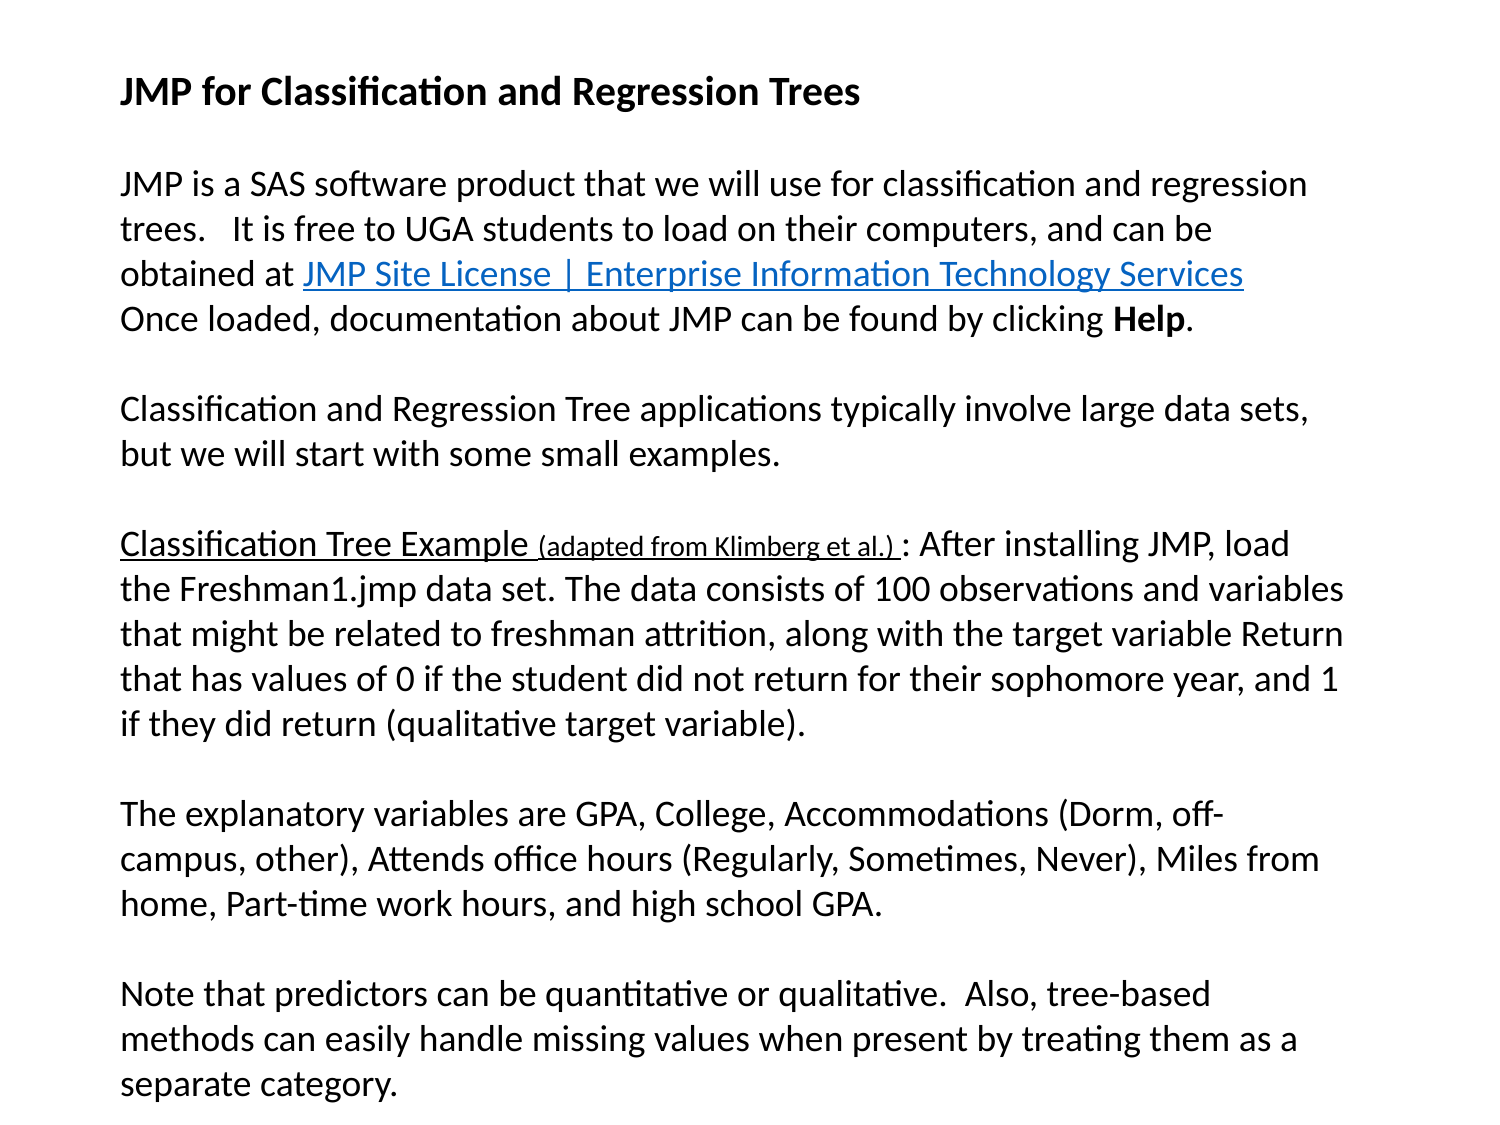

JMP for Classification and Regression Trees

JMP is a SAS software product that we will use for classification and regression trees.   It is free to UGA students to load on their computers, and can be obtained at JMP Site License | Enterprise Information Technology Services
Once loaded, documentation about JMP can be found by clicking Help.

Classification and Regression Tree applications typically involve large data sets, but we will start with some small examples.

Classification Tree Example (adapted from Klimberg et al.) : After installing JMP, load the Freshman1.jmp data set. The data consists of 100 observations and variables that might be related to freshman attrition, along with the target variable Return that has values of 0 if the student did not return for their sophomore year, and 1 if they did return (qualitative target variable).

The explanatory variables are GPA, College, Accommodations (Dorm, off-campus, other), Attends office hours (Regularly, Sometimes, Never), Miles from home, Part-time work hours, and high school GPA.

Note that predictors can be quantitative or qualitative.  Also, tree-based methods can easily handle missing values when present by treating them as a separate category.